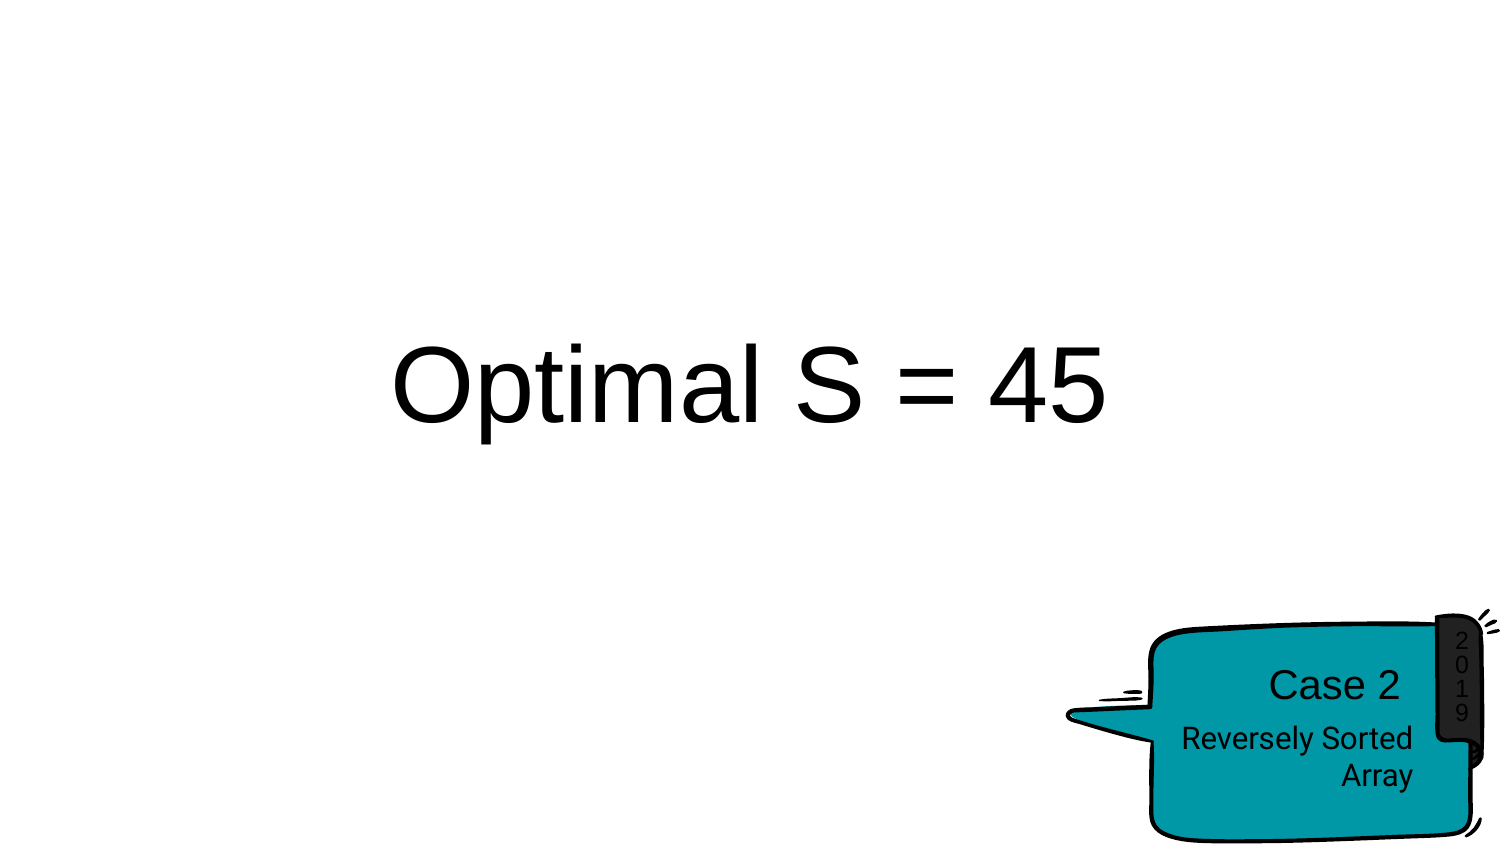

# Optimal S = 45

2019
Case 2
Reversely Sorted Array